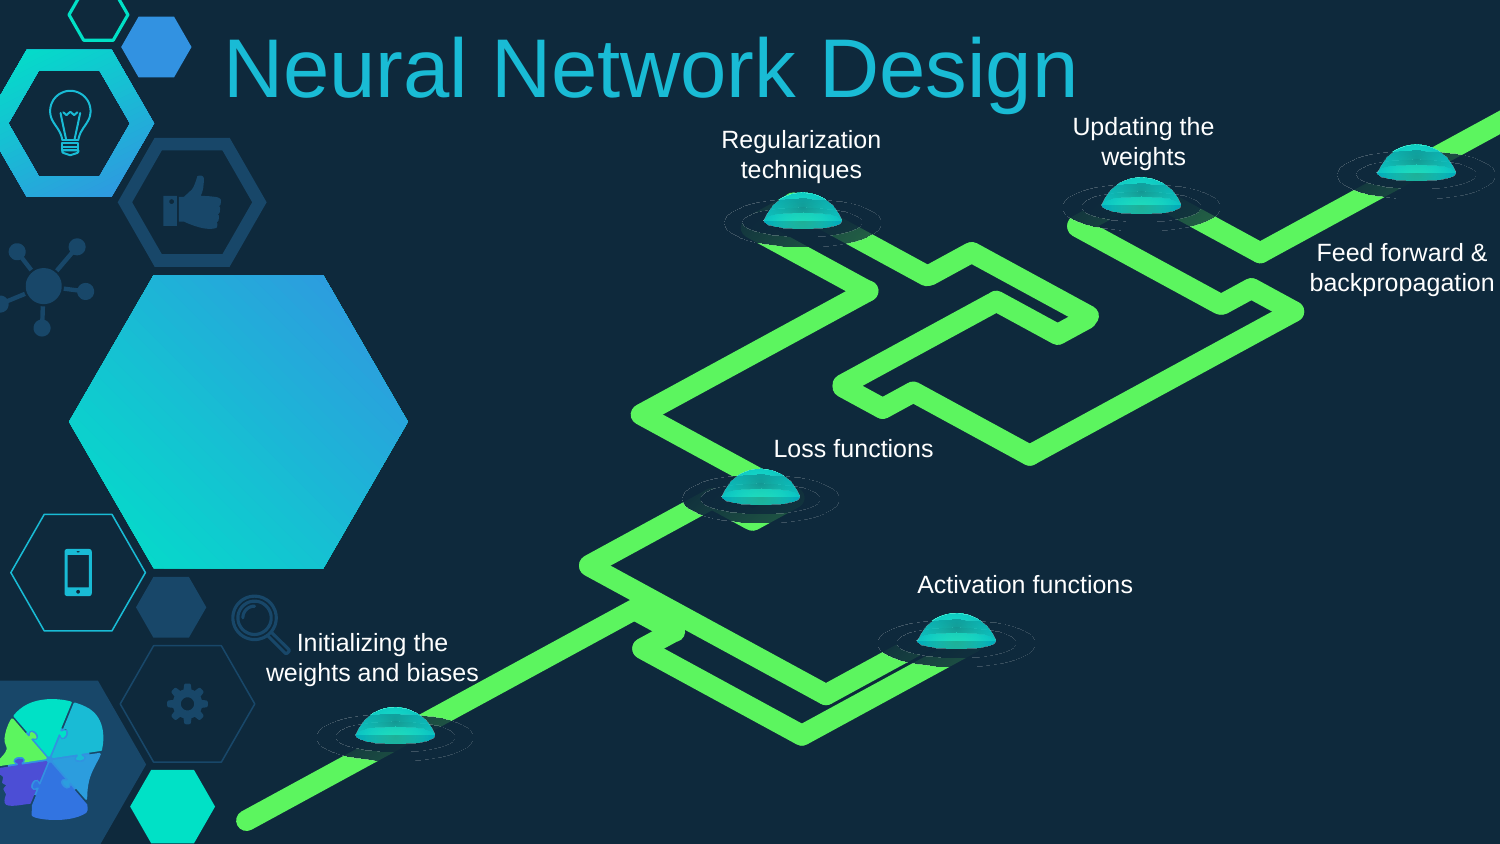

# Neural Network Design
Updating the weights
Regularization techniques

Feed forward & backpropagation
Loss functions

Activation functions

Initializing the weights and biases